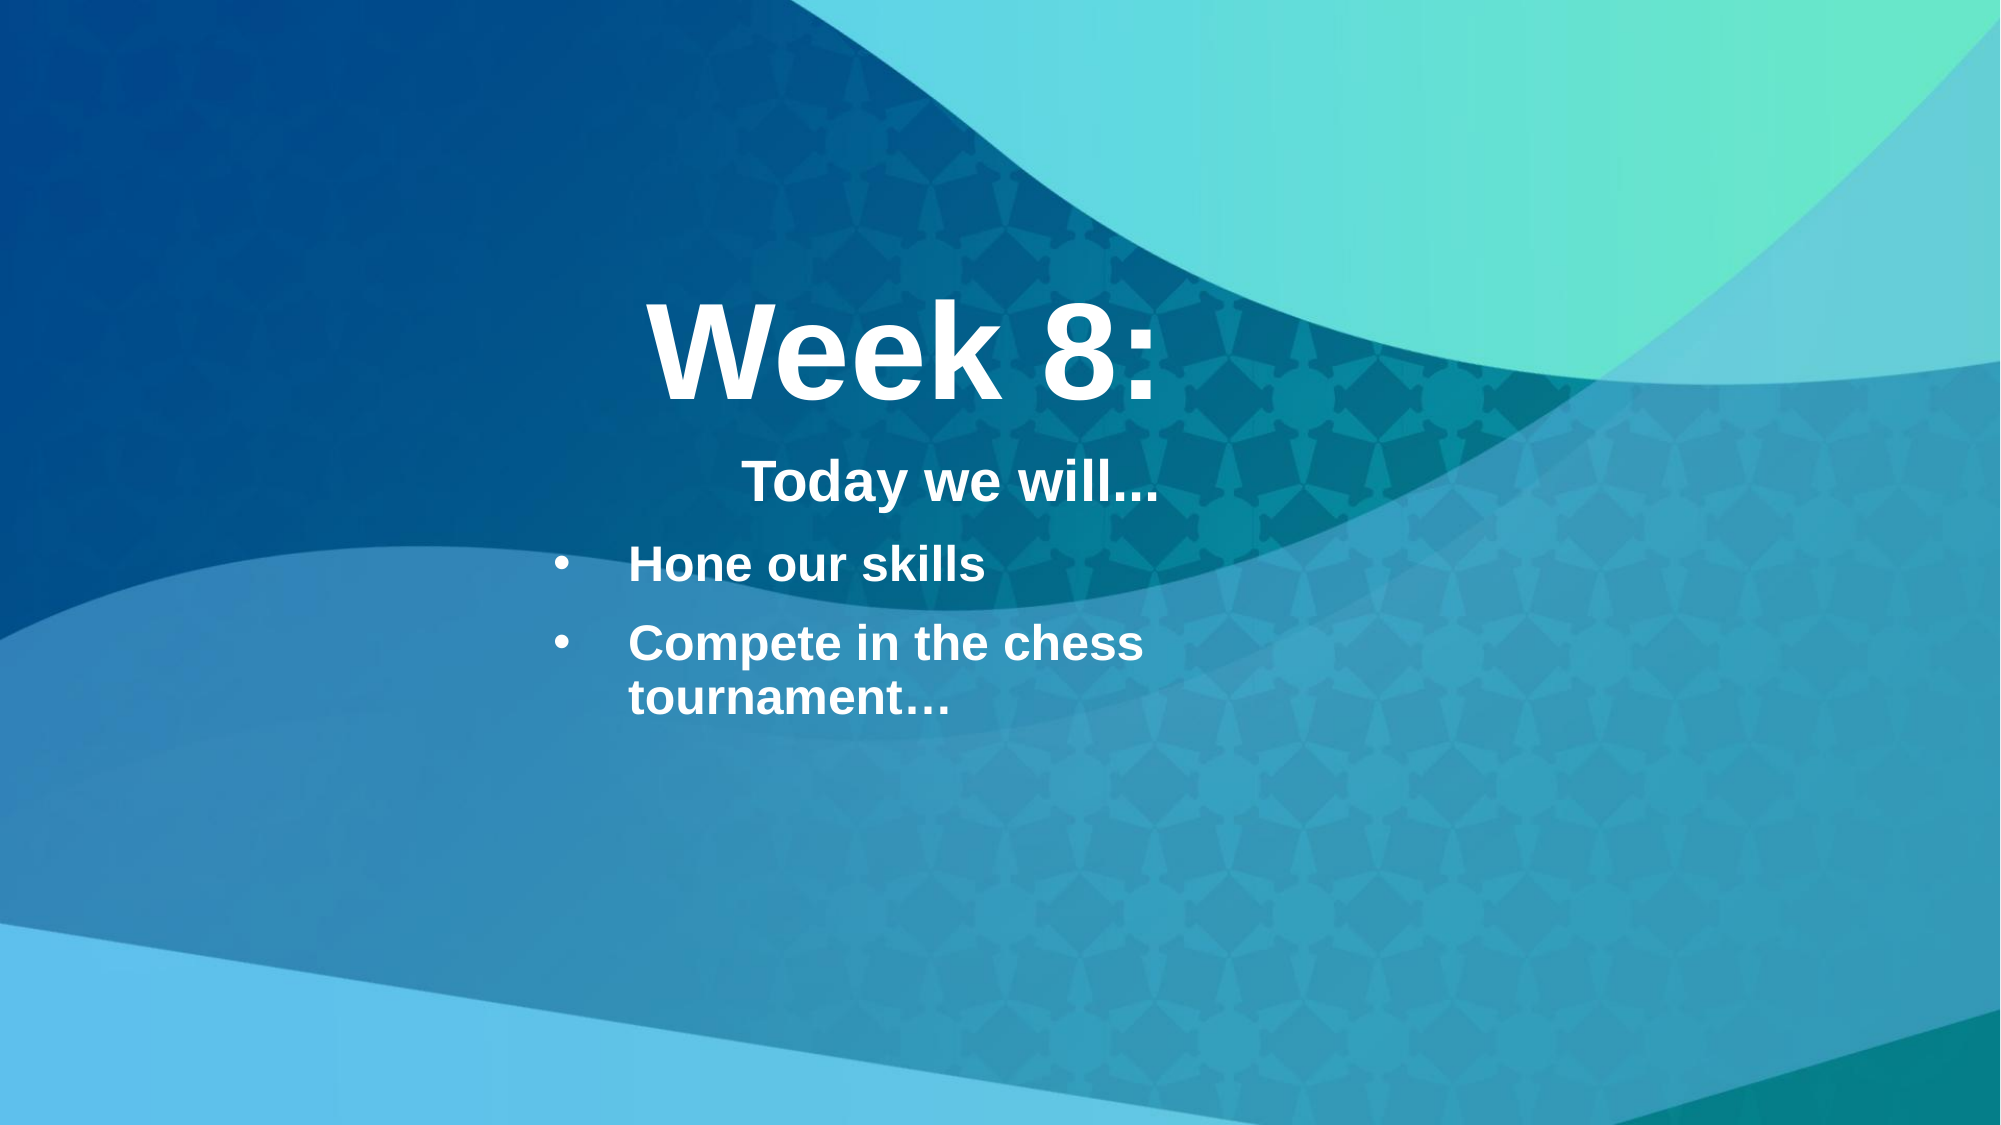

# Week 8:
Today we will...
Hone our skills
Compete in the chess tournament…